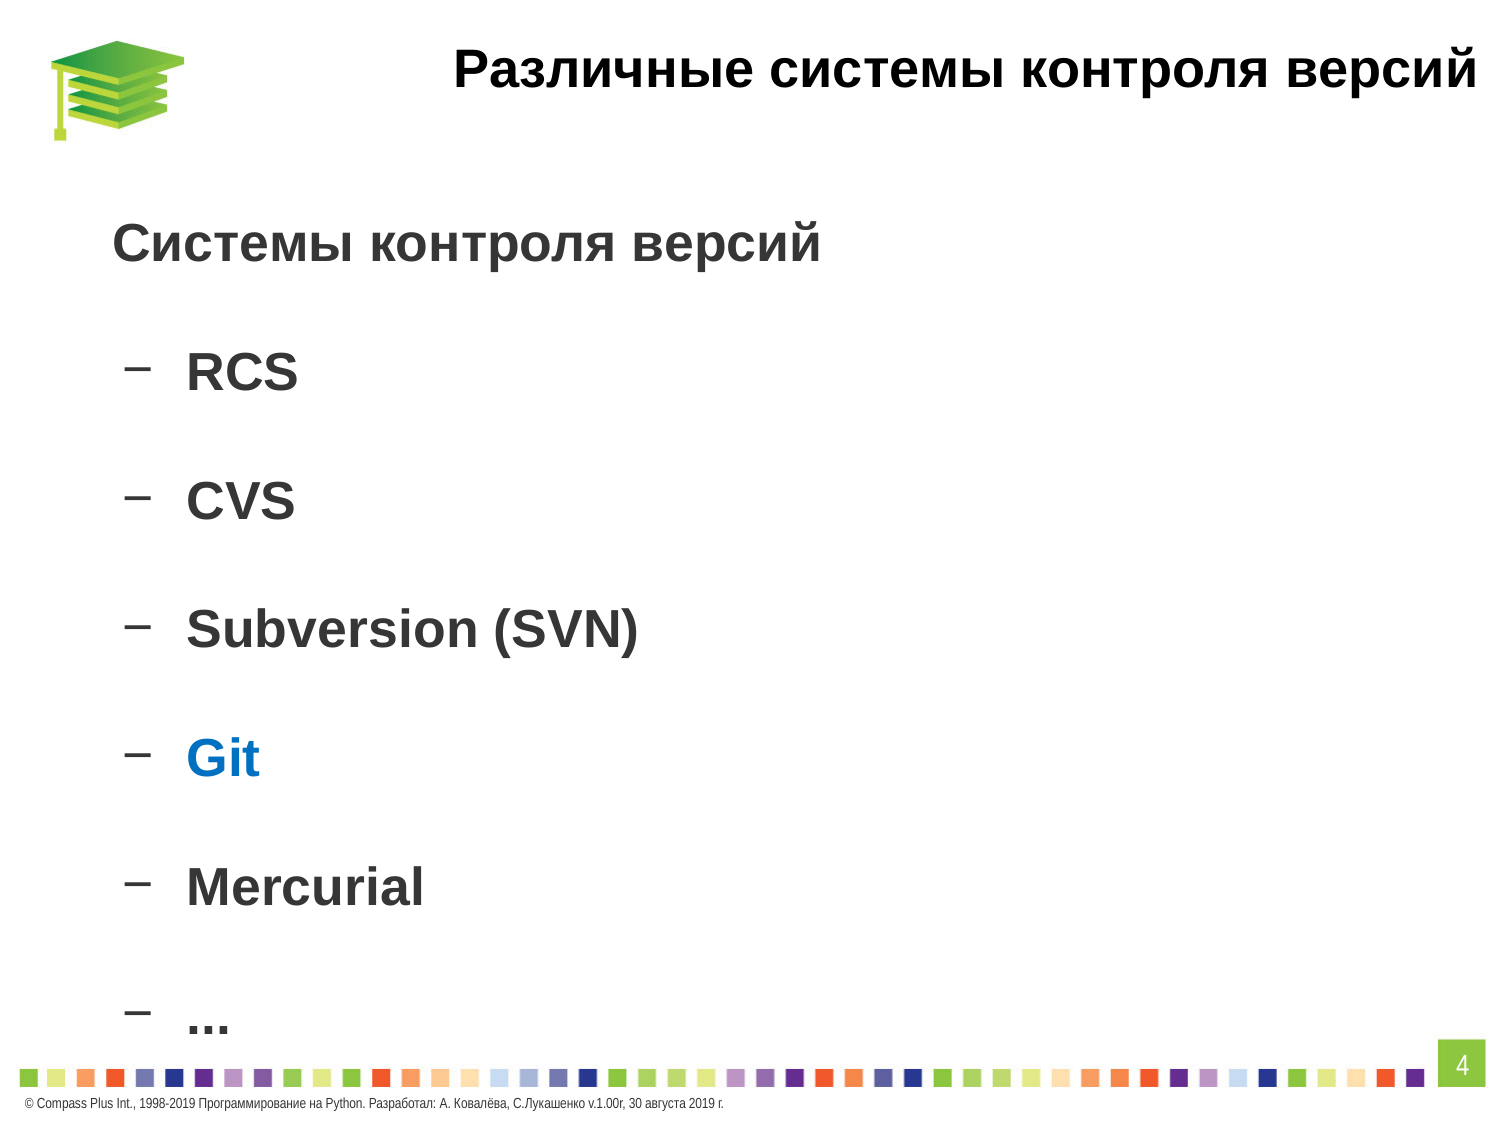

# Различные системы контроля версий

Системы контроля версий

RCS

CVS

Subversion (SVN)

Git

Mercurial

...